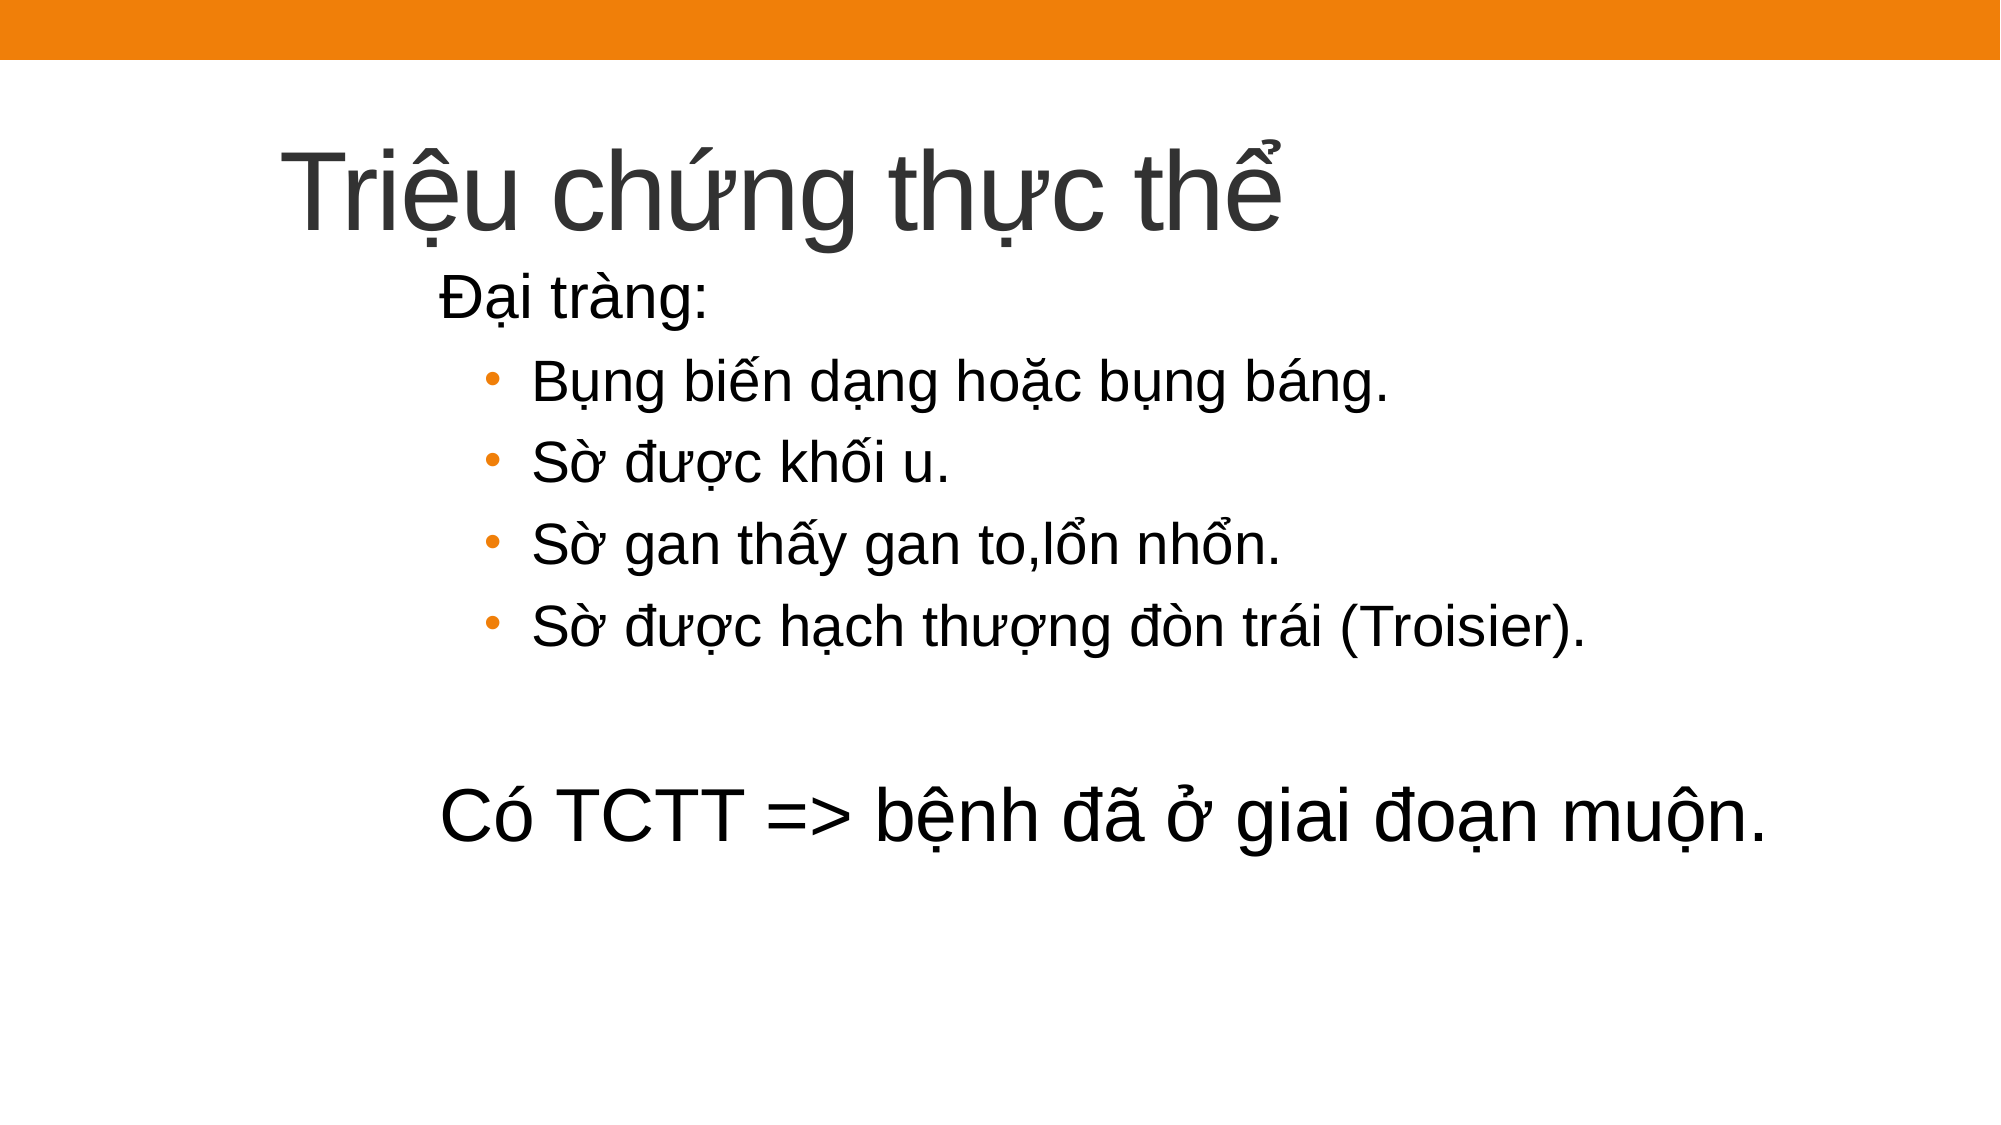

# Triệu chứng thực thể
Đại tràng:
 Bụng biến dạng hoặc bụng báng.
 Sờ được khối u.
 Sờ gan thấy gan to,lổn nhổn.
 Sờ được hạch thượng đòn trái (Troisier).

Có TCTT => bệnh đã ở giai đoạn muộn.